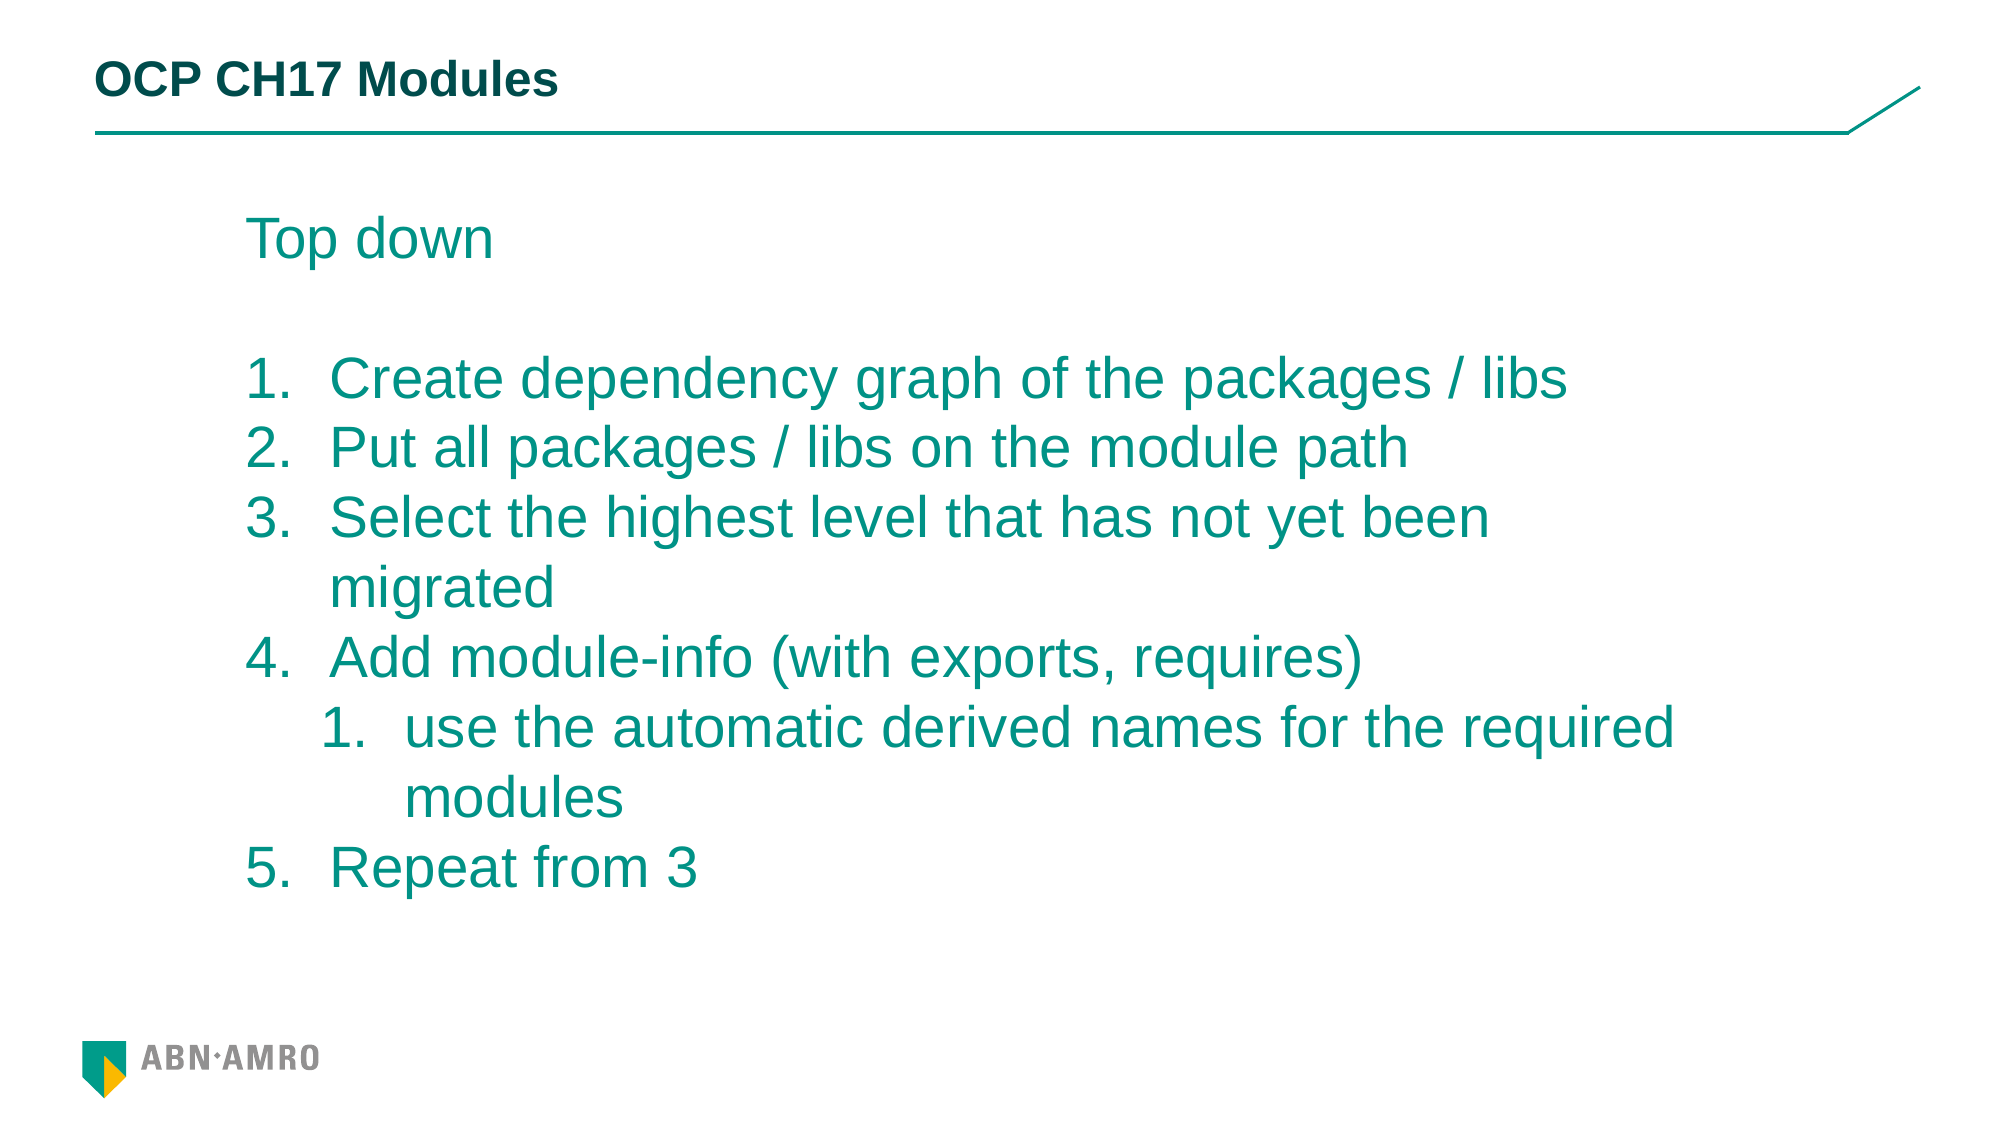

# OCP CH17 Modules
Top down

Create dependency graph of the packages / libs
Put all packages / libs on the module path
Select the highest level that has not yet been migrated
Add module-info (with exports, requires)
use the automatic derived names for the required modules
Repeat from 3